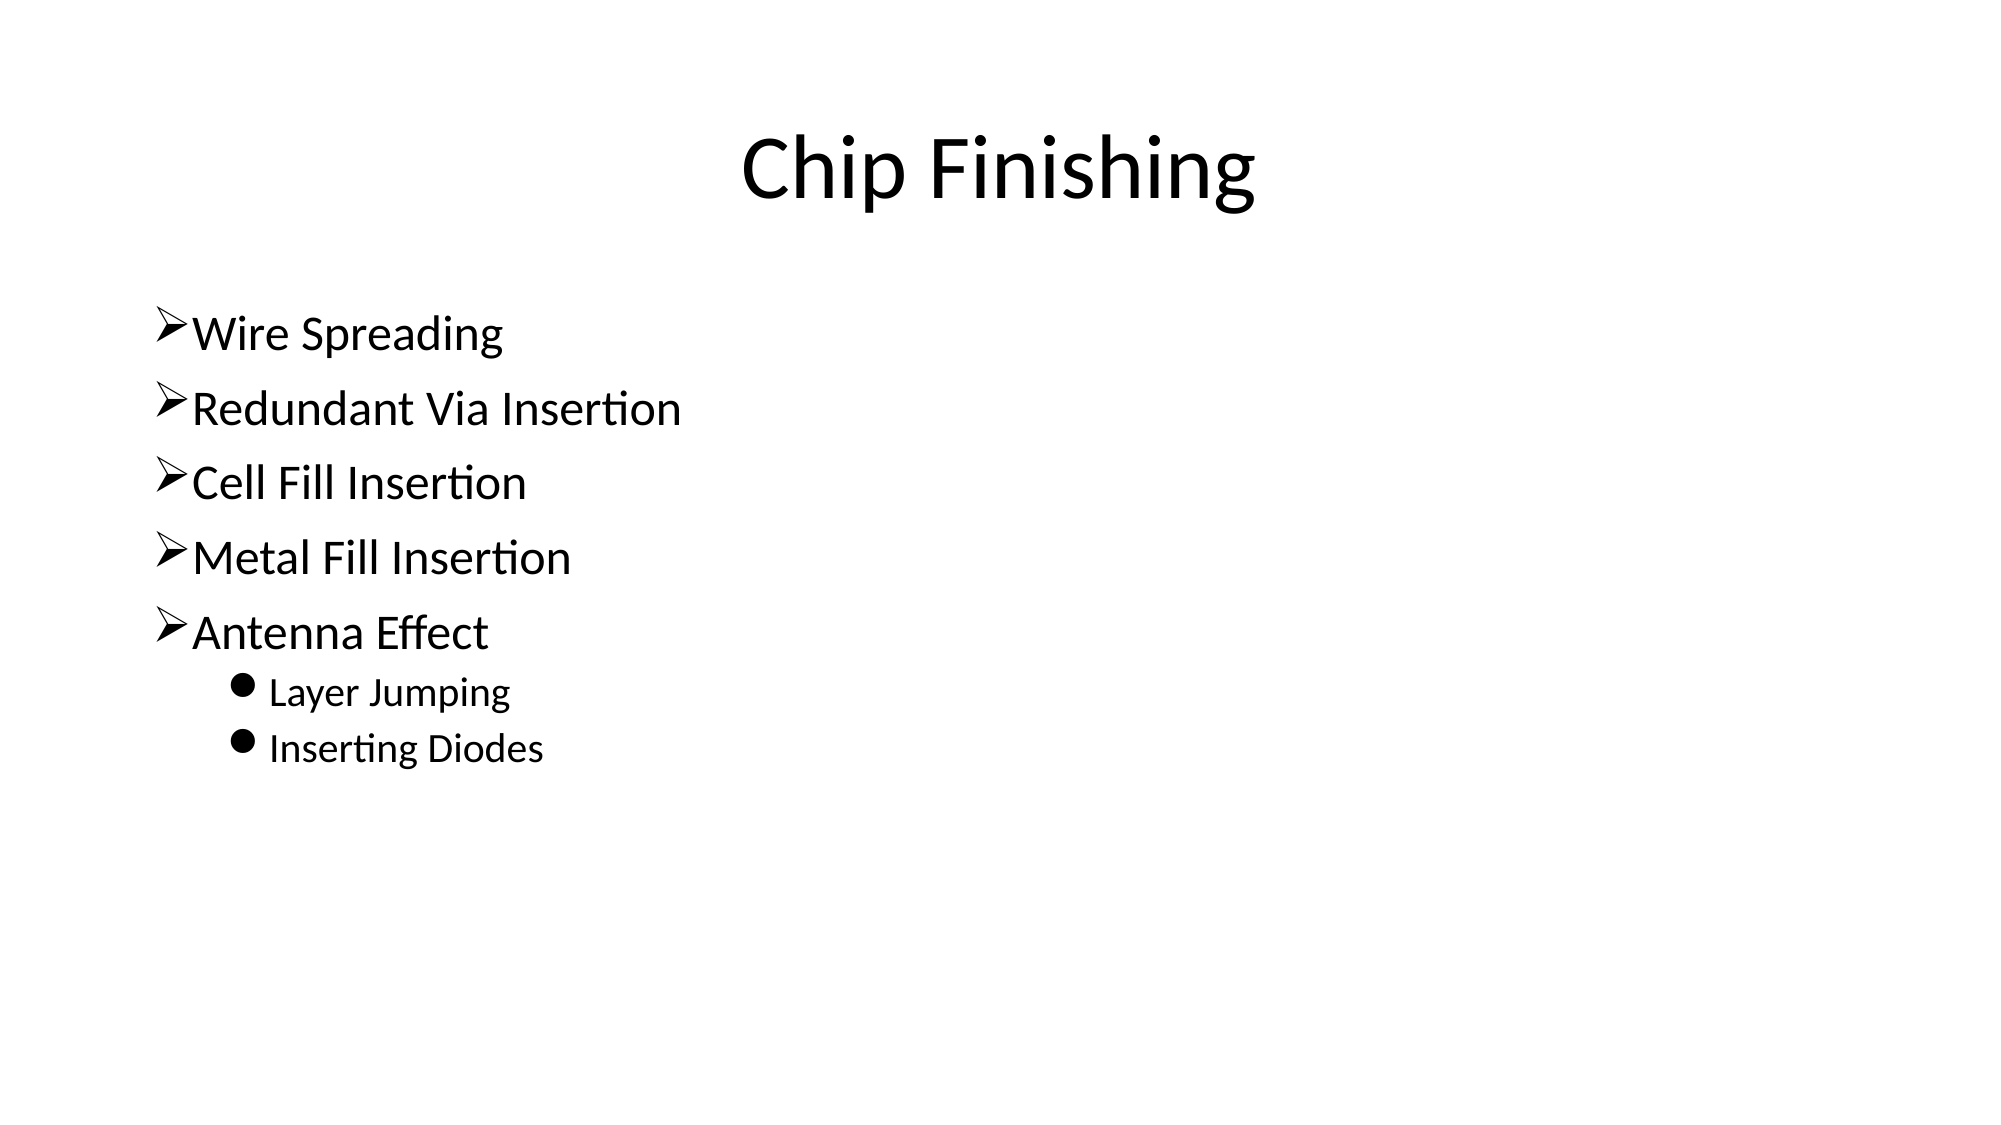

# Chip Finishing
Wire Spreading
Redundant Via Insertion
Cell Fill Insertion
Metal Fill Insertion
Antenna Effect
Layer Jumping
Inserting Diodes